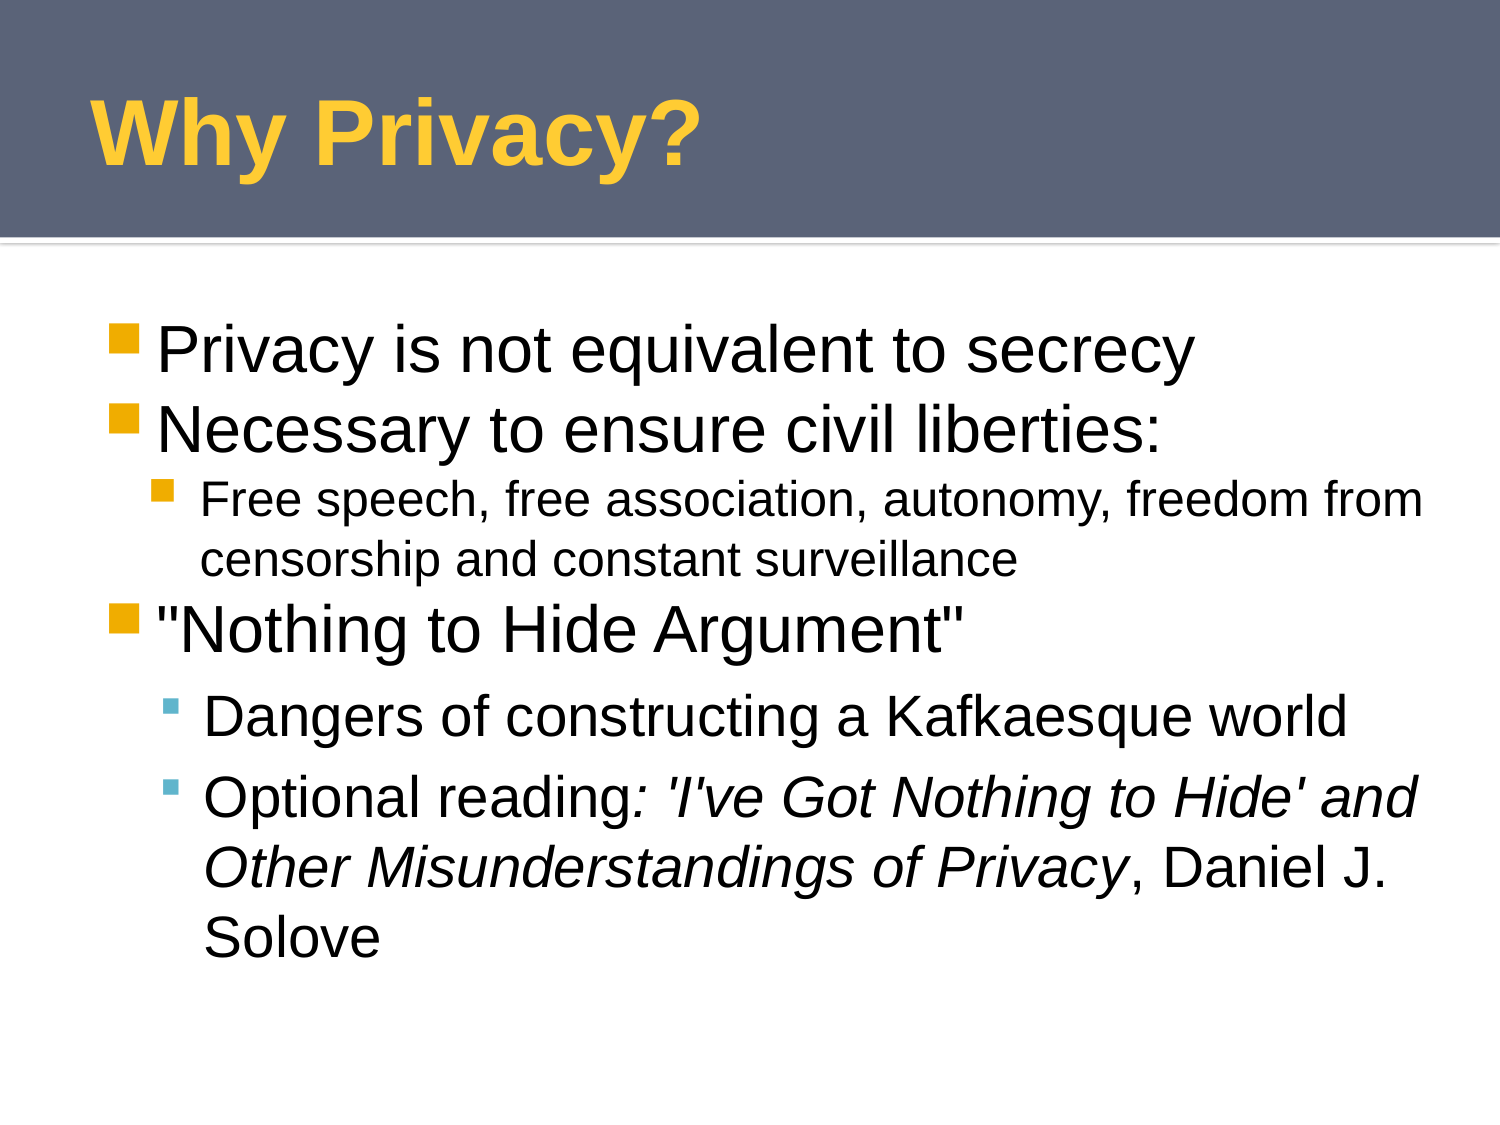

# Why Privacy?
Privacy is not equivalent to secrecy
Necessary to ensure civil liberties:
Free speech, free association, autonomy, freedom from censorship and constant surveillance
"Nothing to Hide Argument"
Dangers of constructing a Kafkaesque world
Optional reading: 'I've Got Nothing to Hide' and Other Misunderstandings of Privacy, Daniel J. Solove